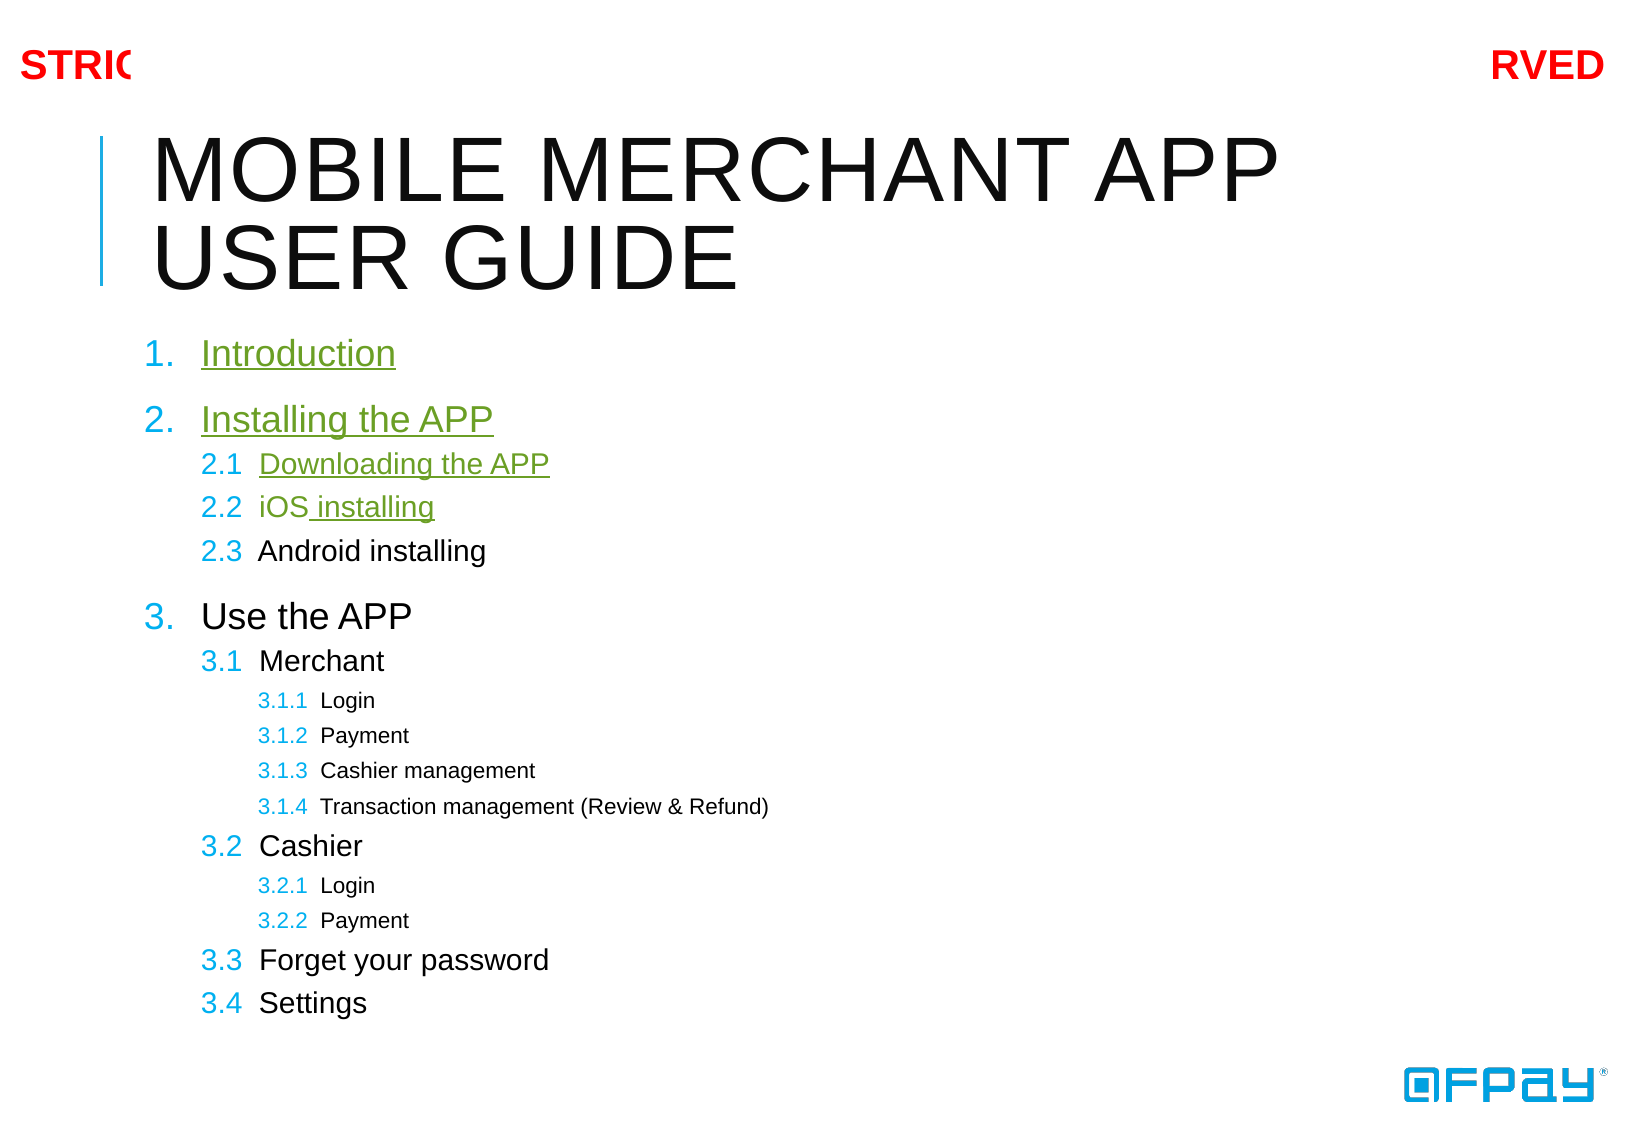

# Mobile merchant APP user guide
Introduction
Installing the APP
2.1  Downloading the APP
2.2  iOS installing
2.3  Android installing
Use the APP
3.1  Merchant
3.1.1  Login
3.1.2  Payment
3.1.3  Cashier management
3.1.4  Transaction management (Review & Refund)
3.2  Cashier
3.2.1  Login
3.2.2  Payment
3.3  Forget your password
3.4  Settings